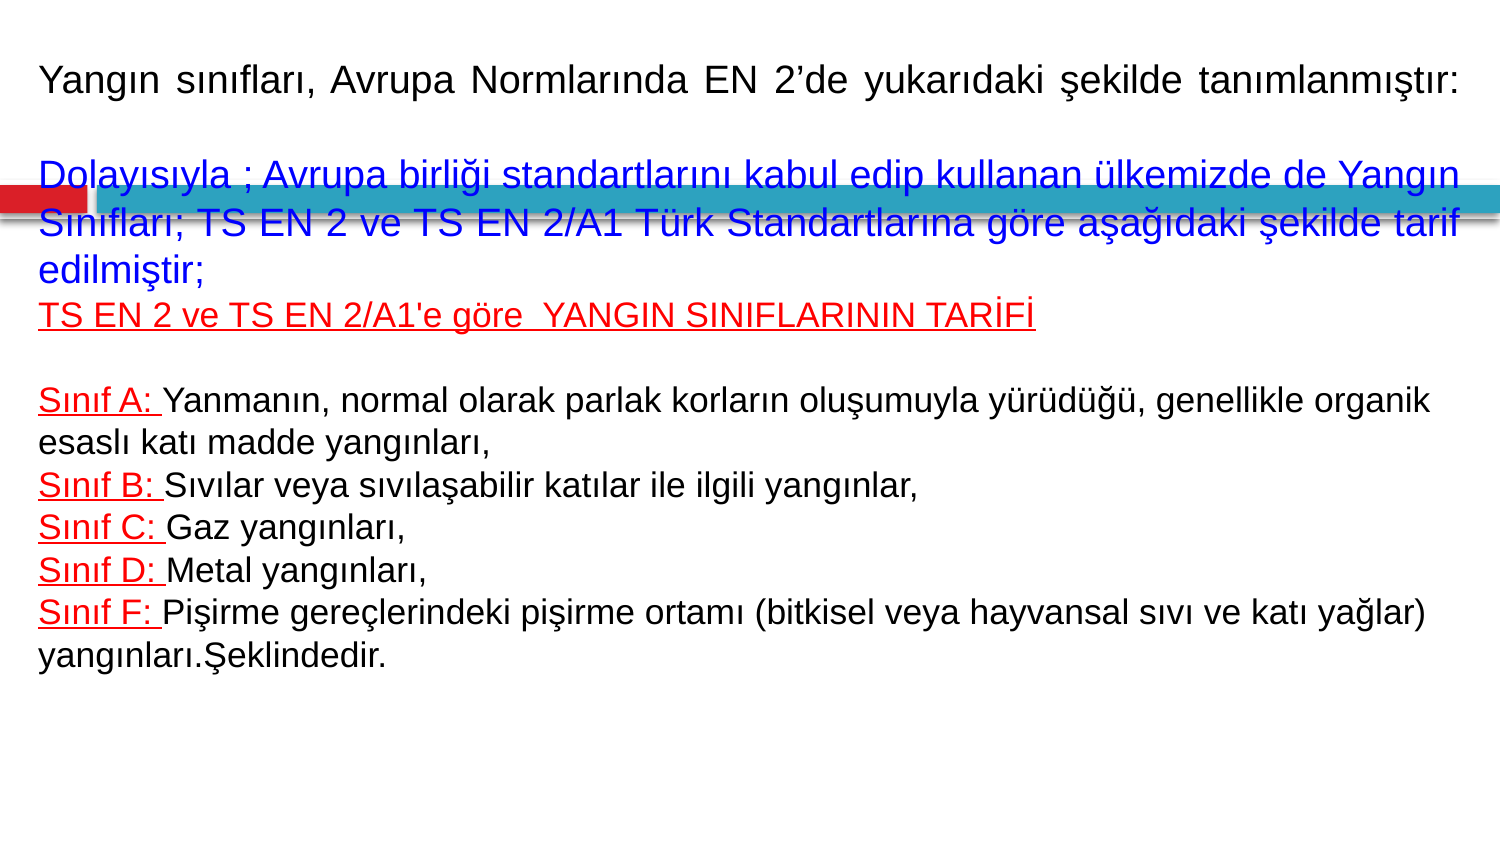

Yangın sınıfları, Avrupa Normlarında EN 2’de yukarıdaki şekilde tanımlanmıştır:
Dolayısıyla ; Avrupa birliği standartlarını kabul edip kullanan ülkemizde de Yangın Sınıfları; TS EN 2 ve TS EN 2/A1 Türk Standartlarına göre aşağıdaki şekilde tarif edilmiştir;
TS EN 2 ve TS EN 2/A1'e göre  YANGIN SINIFLARININ TARİFİ
Sınıf A: Yanmanın, normal olarak parlak korların oluşumuyla yürüdüğü, genellikle organik esaslı katı madde yangınları,
Sınıf B: Sıvılar veya sıvılaşabilir katılar ile ilgili yangınlar,
Sınıf C: Gaz yangınları,
Sınıf D: Metal yangınları,
Sınıf F: Pişirme gereçlerindeki pişirme ortamı (bitkisel veya hayvansal sıvı ve katı yağlar) yangınları.Şeklindedir.
89